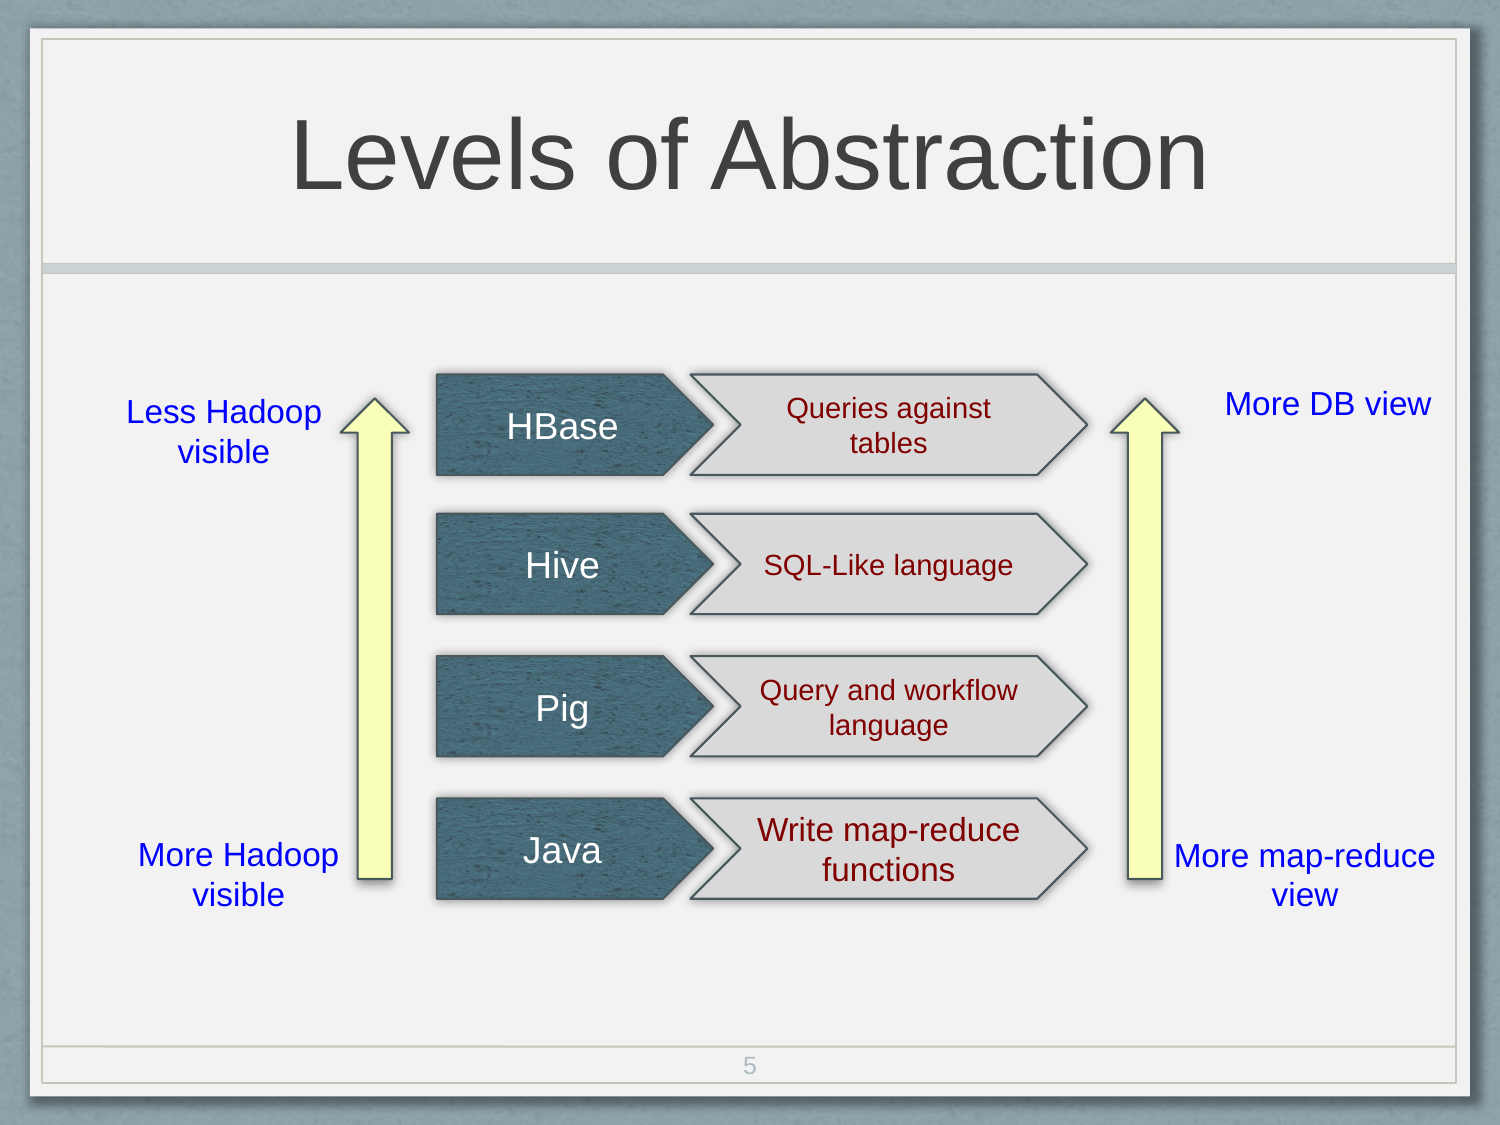

# Levels of Abstraction
HBase
Queries against tables
More DB view
Less Hadoop
visible

Hive
SQL-Like language
Pig
Query and workflow language
Java
Write map-reduce functions
More Hadoop
visible
More map-reduce view
5